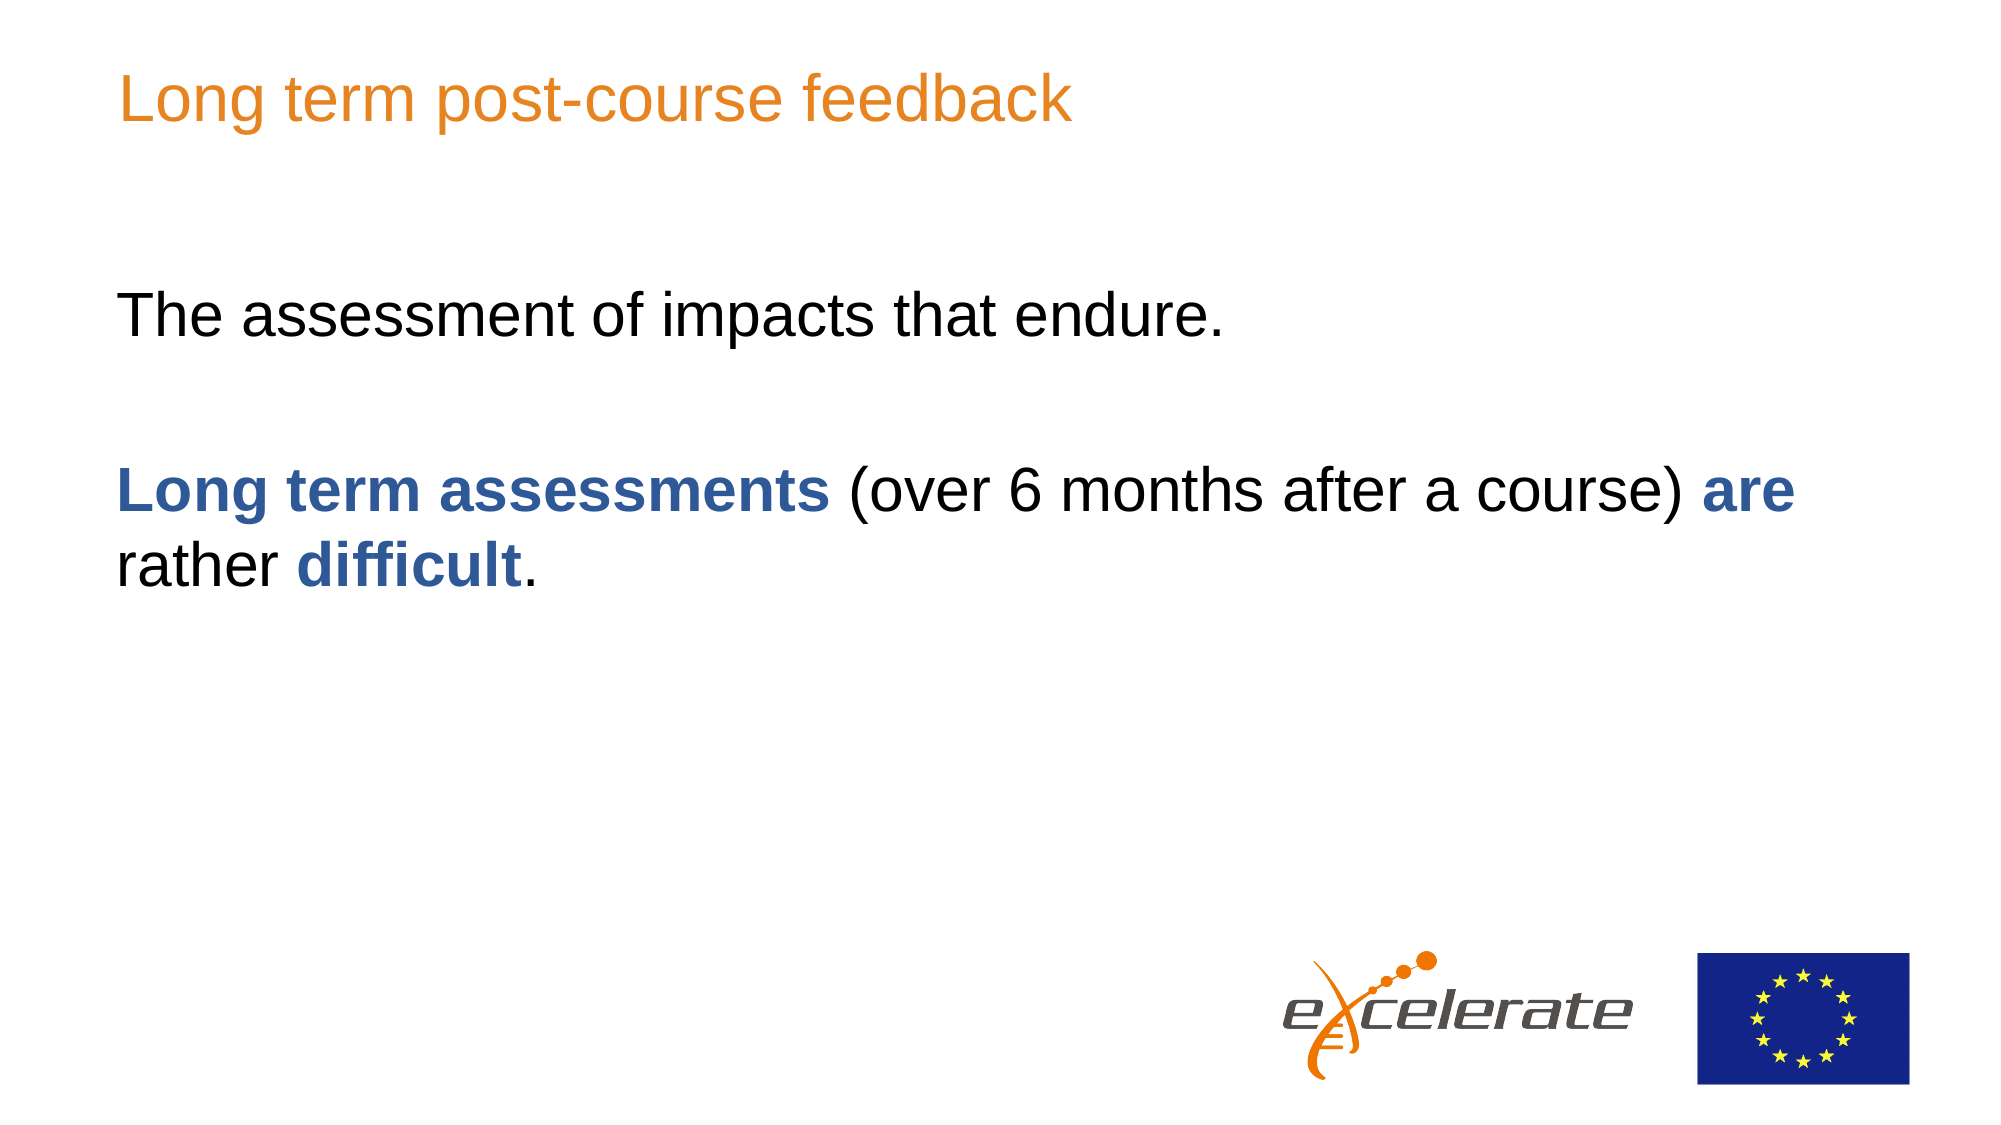

# Long term post-course feedback
The assessment of impacts that endure.

Long term assessments (over 6 months after a course) are rather difficult.